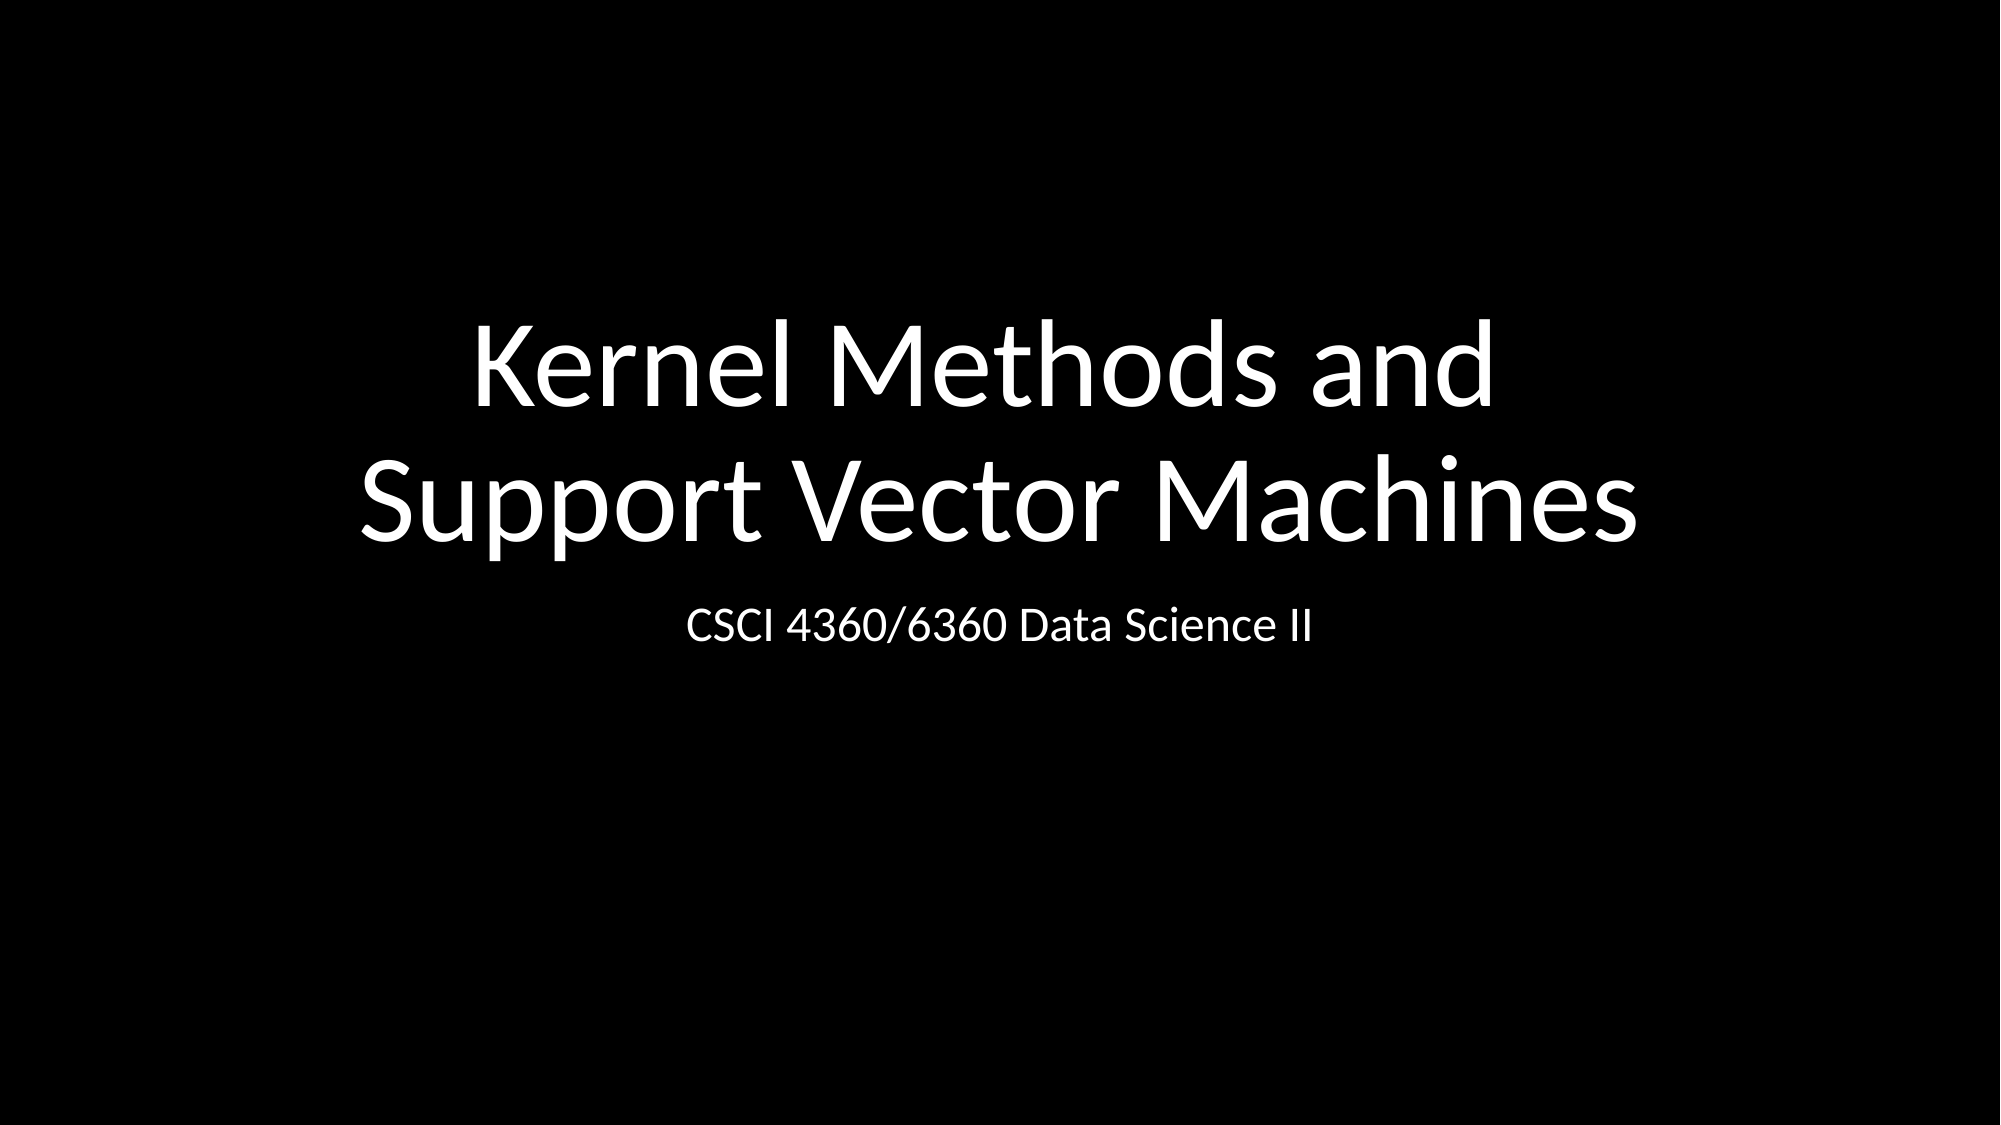

# Kernel Methods and Support Vector Machines
CSCI 4360/6360 Data Science II